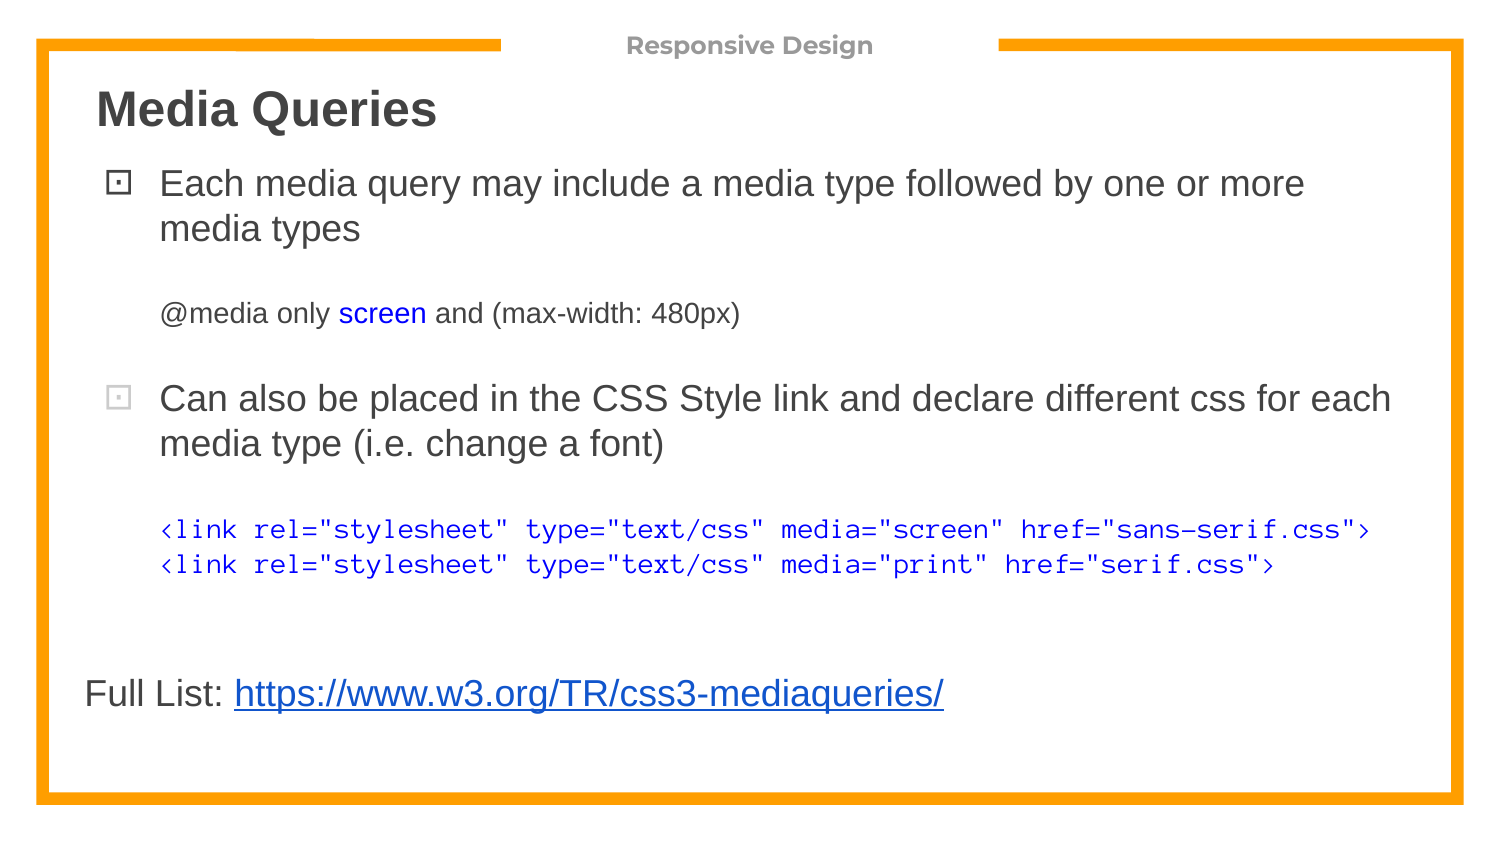

# Responsive Design
Media Queries
Each media query may include a media type followed by one or more media types

@media only screen and (max-width: 480px)

Can also be placed in the CSS Style link and declare different css for each media type (i.e. change a font)

<link rel="stylesheet" type="text/css" media="screen" href="sans-serif.css">
<link rel="stylesheet" type="text/css" media="print" href="serif.css">

Full List: https://www.w3.org/TR/css3-mediaqueries/